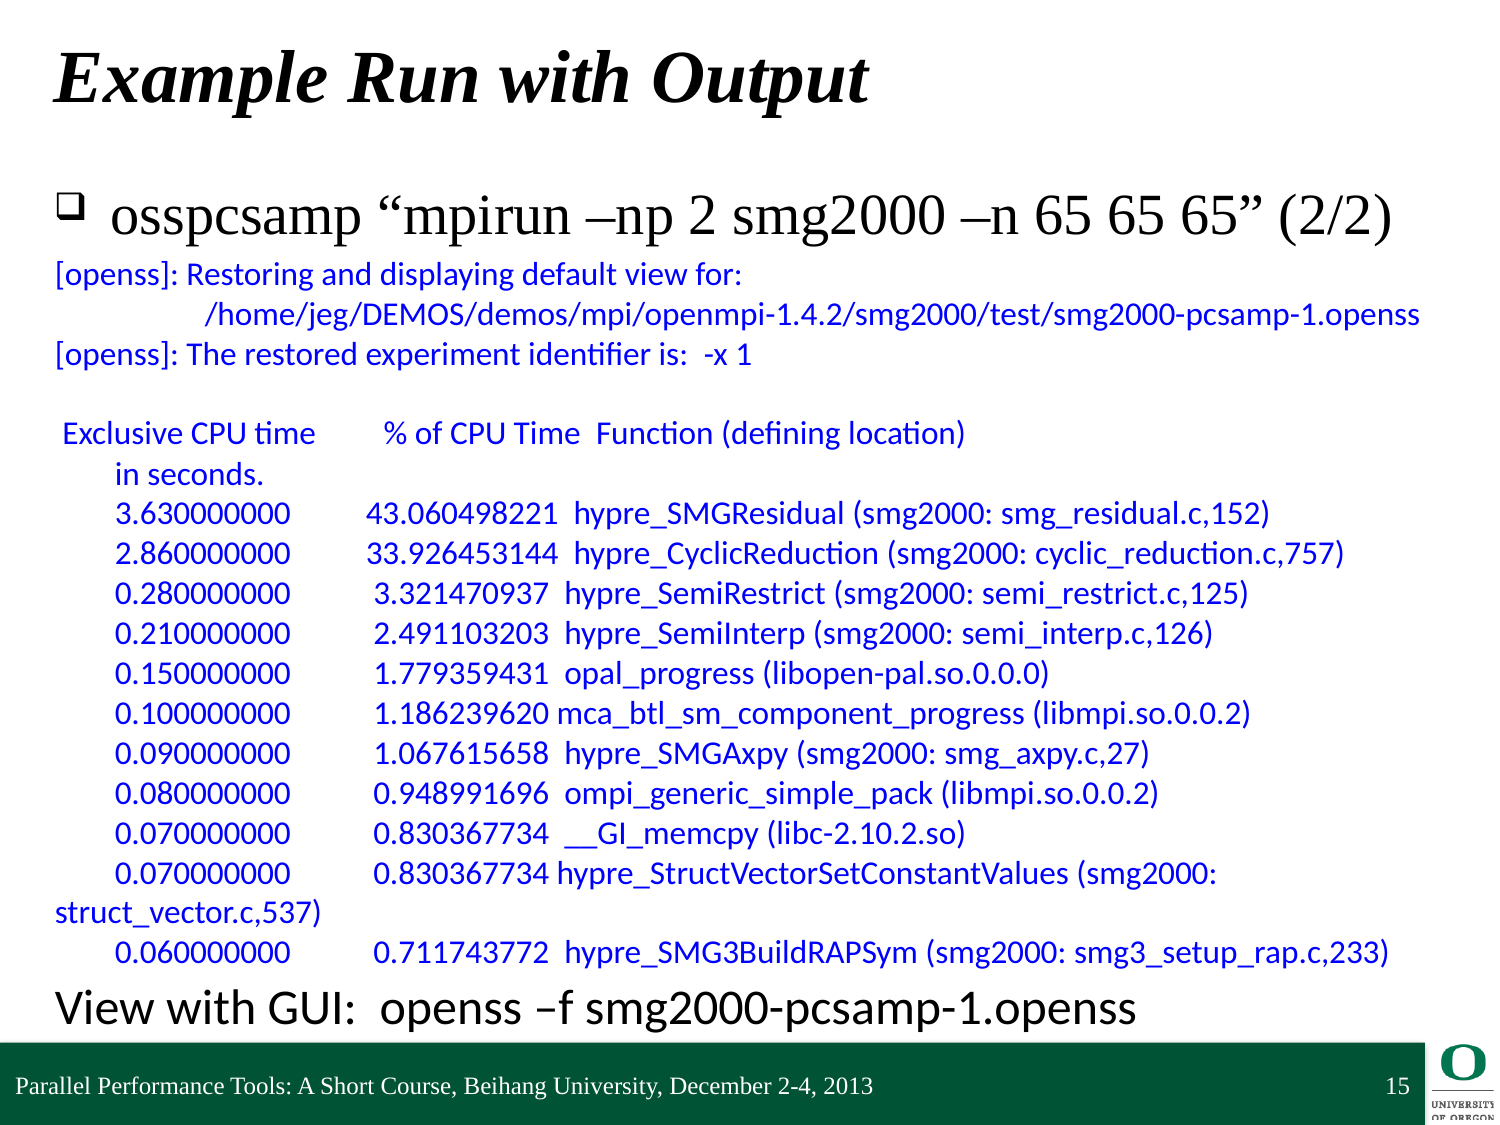

# Example Run with Output
osspcsamp “mpirun –np 2 smg2000 –n 65 65 65” (2/2)
[openss]: Restoring and displaying default view for:
	/home/jeg/DEMOS/demos/mpi/openmpi-1.4.2/smg2000/test/smg2000-pcsamp-1.openss
[openss]: The restored experiment identifier is:  -x 1

 Exclusive CPU time         % of CPU Time  Function (defining location)
        in seconds.
        3.630000000          43.060498221  hypre_SMGResidual (smg2000: smg_residual.c,152)
        2.860000000          33.926453144  hypre_CyclicReduction (smg2000: cyclic_reduction.c,757)
        0.280000000           3.321470937  hypre_SemiRestrict (smg2000: semi_restrict.c,125)
        0.210000000           2.491103203  hypre_SemiInterp (smg2000: semi_interp.c,126)
        0.150000000           1.779359431  opal_progress (libopen-pal.so.0.0.0)
        0.100000000           1.186239620 mca_btl_sm_component_progress (libmpi.so.0.0.2)
        0.090000000           1.067615658  hypre_SMGAxpy (smg2000: smg_axpy.c,27)
        0.080000000           0.948991696  ompi_generic_simple_pack (libmpi.so.0.0.2)
        0.070000000           0.830367734  __GI_memcpy (libc-2.10.2.so)
        0.070000000           0.830367734 hypre_StructVectorSetConstantValues (smg2000: struct_vector.c,537)
        0.060000000           0.711743772  hypre_SMG3BuildRAPSym (smg2000: smg3_setup_rap.c,233)

View with GUI:  openss –f smg2000-pcsamp-1.openss
Parallel Performance Tools: A Short Course, Beihang University, December 2-4, 2013
15